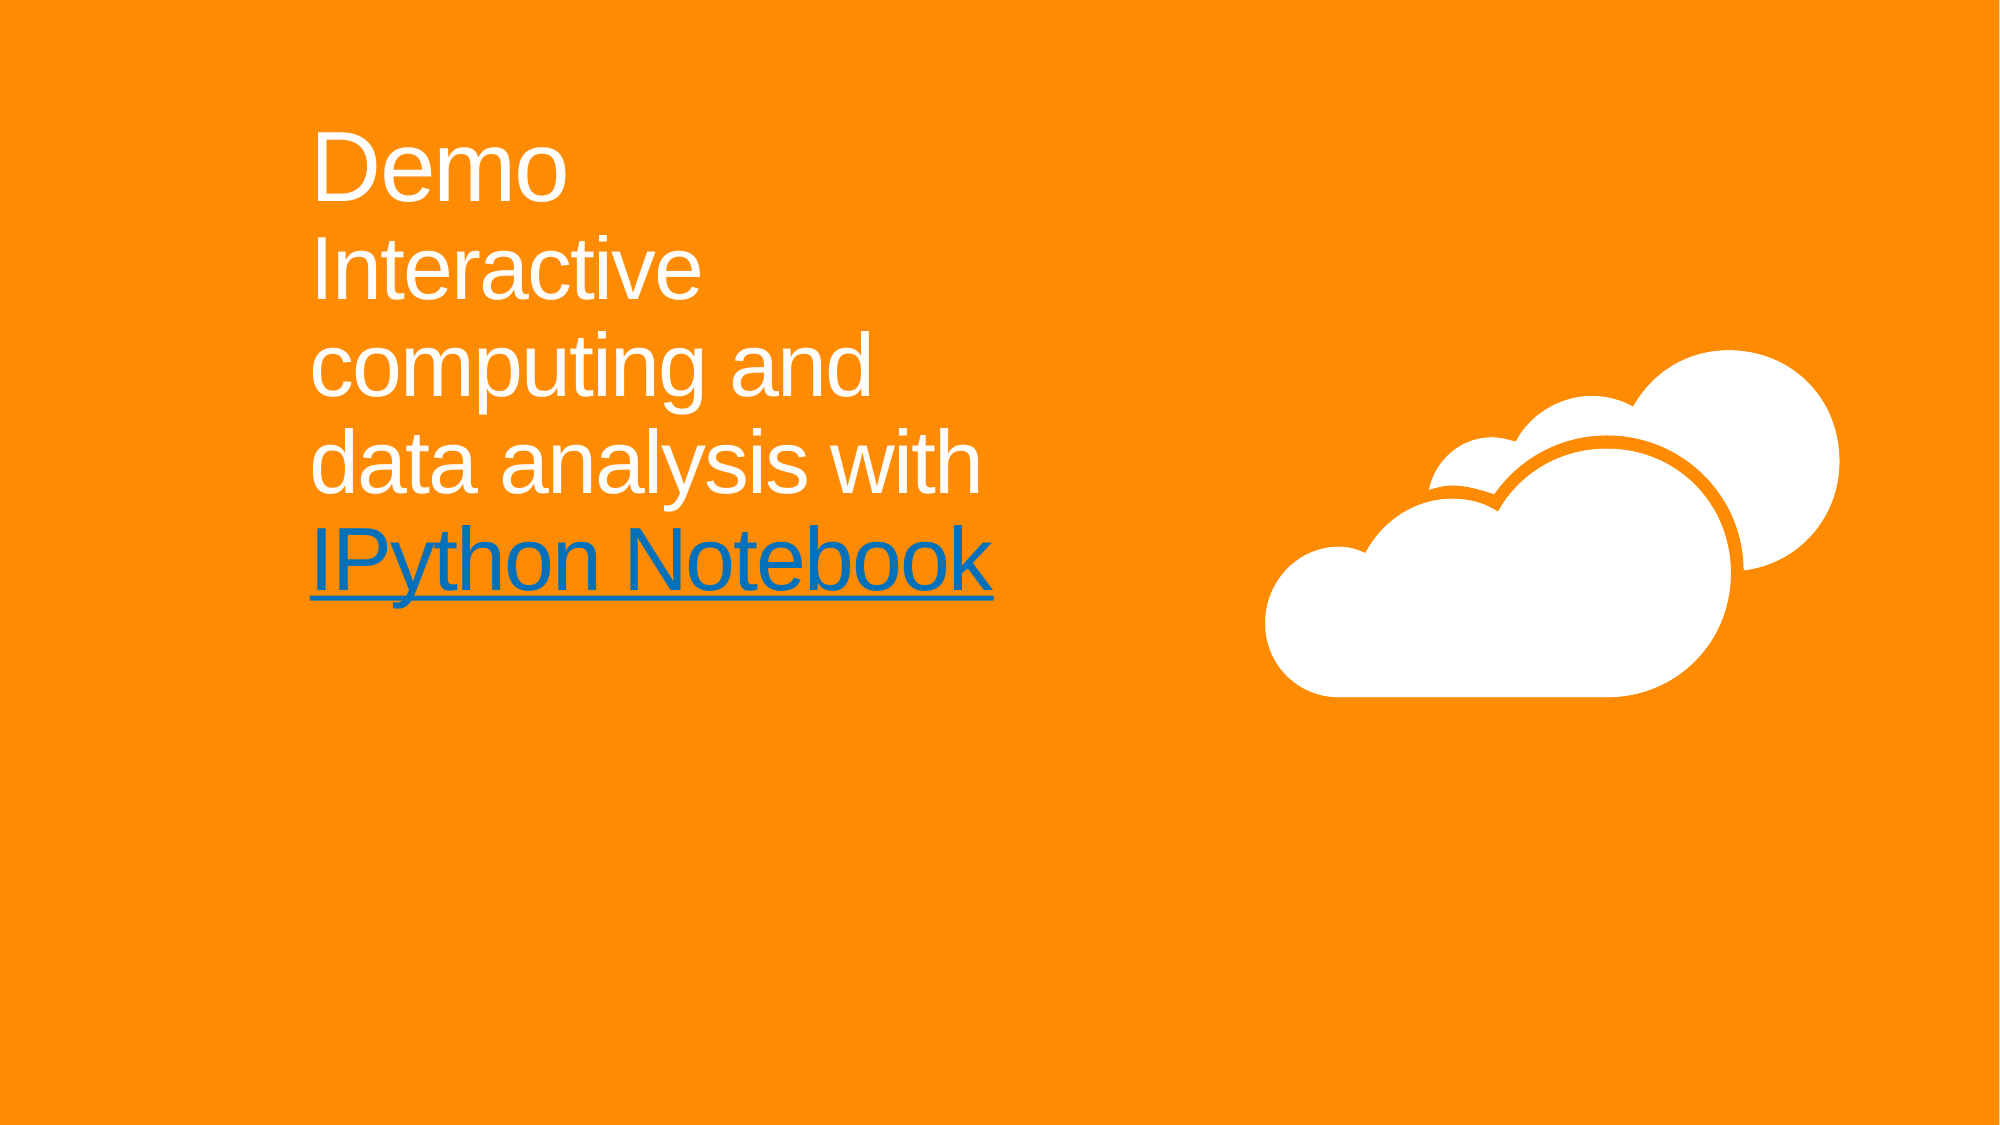

# Demo Interactive computing and data analysis with IPython Notebook